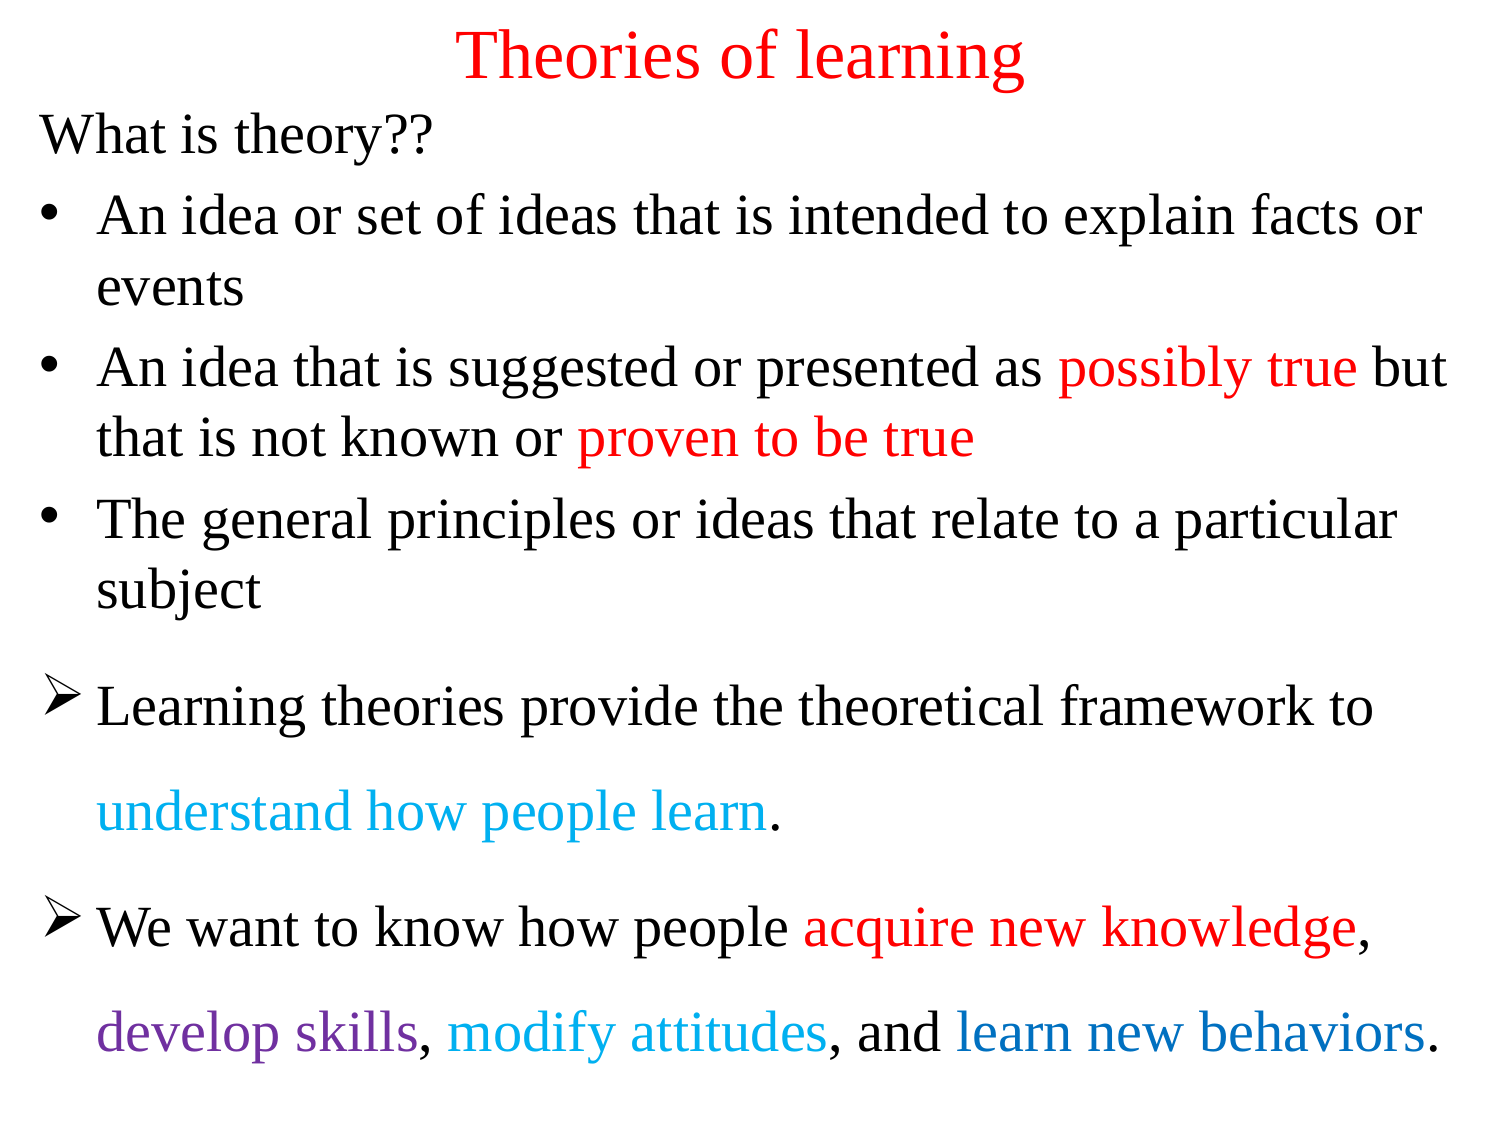

# Theories of learning
What is theory??
An idea or set of ideas that is intended to explain facts or events
An idea that is suggested or presented as possibly true but that is not known or proven to be true
The general principles or ideas that relate to a particular subject
Learning theories provide the theoretical framework to understand how people learn.
We want to know how people acquire new knowledge, develop skills, modify attitudes, and learn new behaviors.